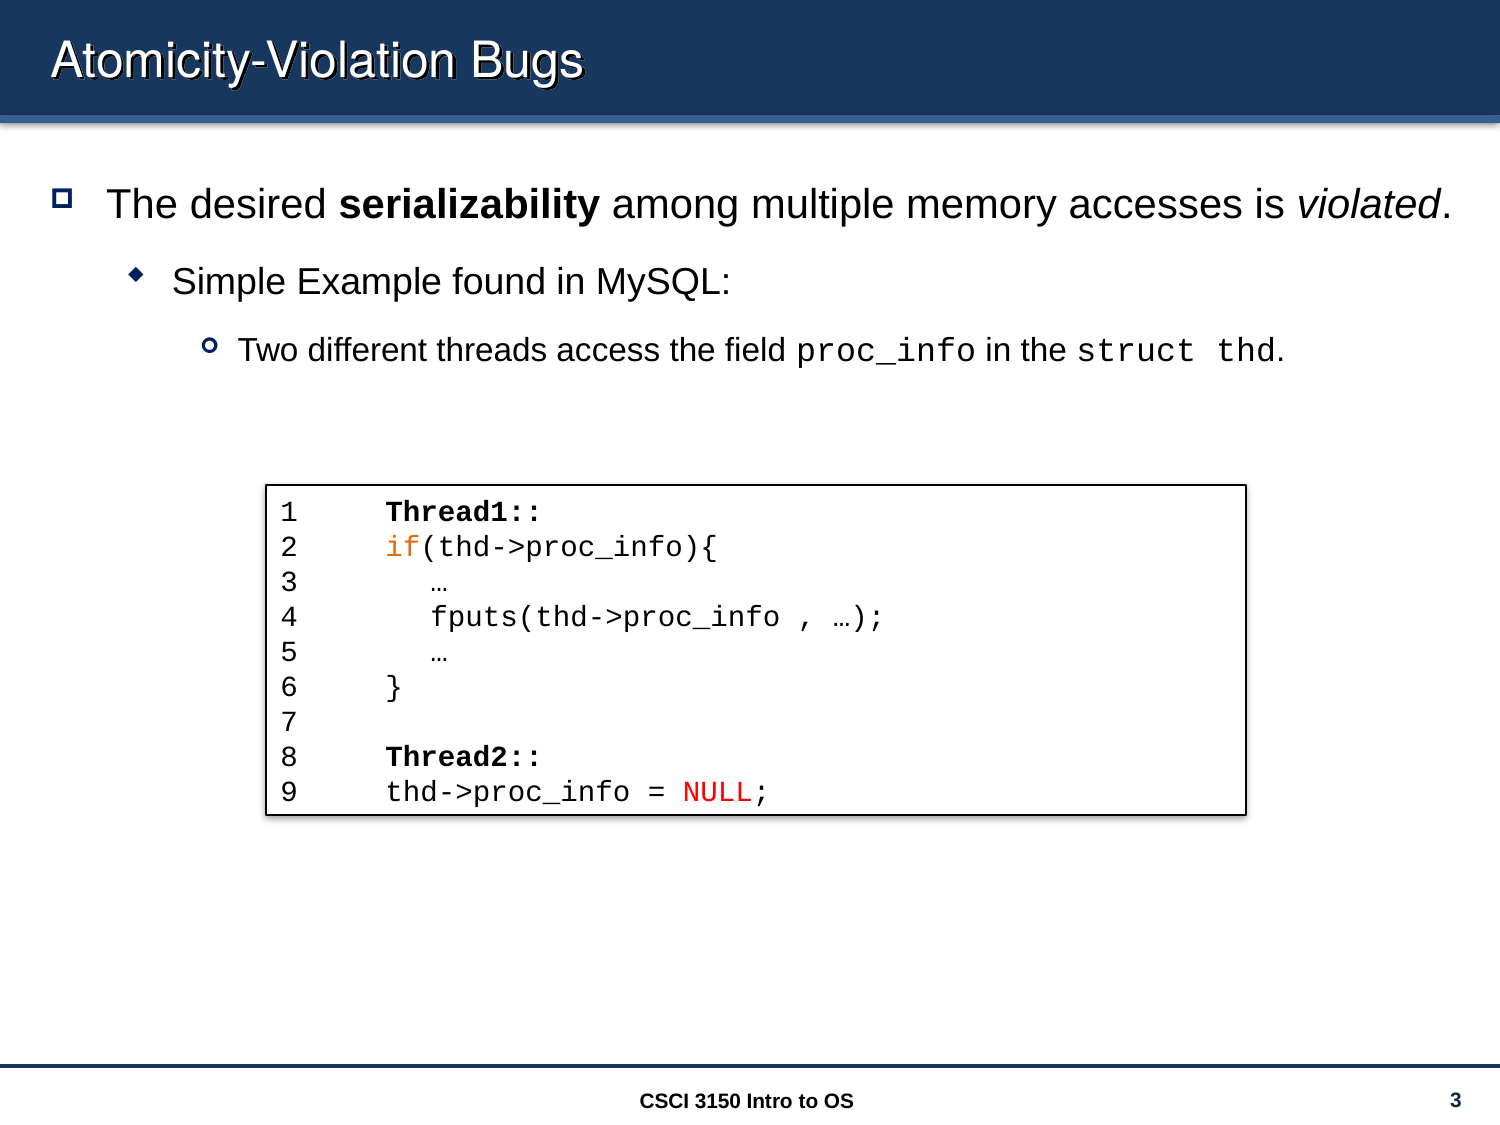

# Atomicity-Violation Bugs
The desired serializability among multiple memory accesses is violated.
Simple Example found in MySQL:
Two different threads access the field proc_info in the struct thd.

1     Thread1::
2     if(thd->proc_info){
3     	…
4 	fputs(thd->proc_info , …);
5 	…
6     }
7
8     Thread2::
9     thd->proc_info = NULL;
CSCI 3150 Intro to OS
3